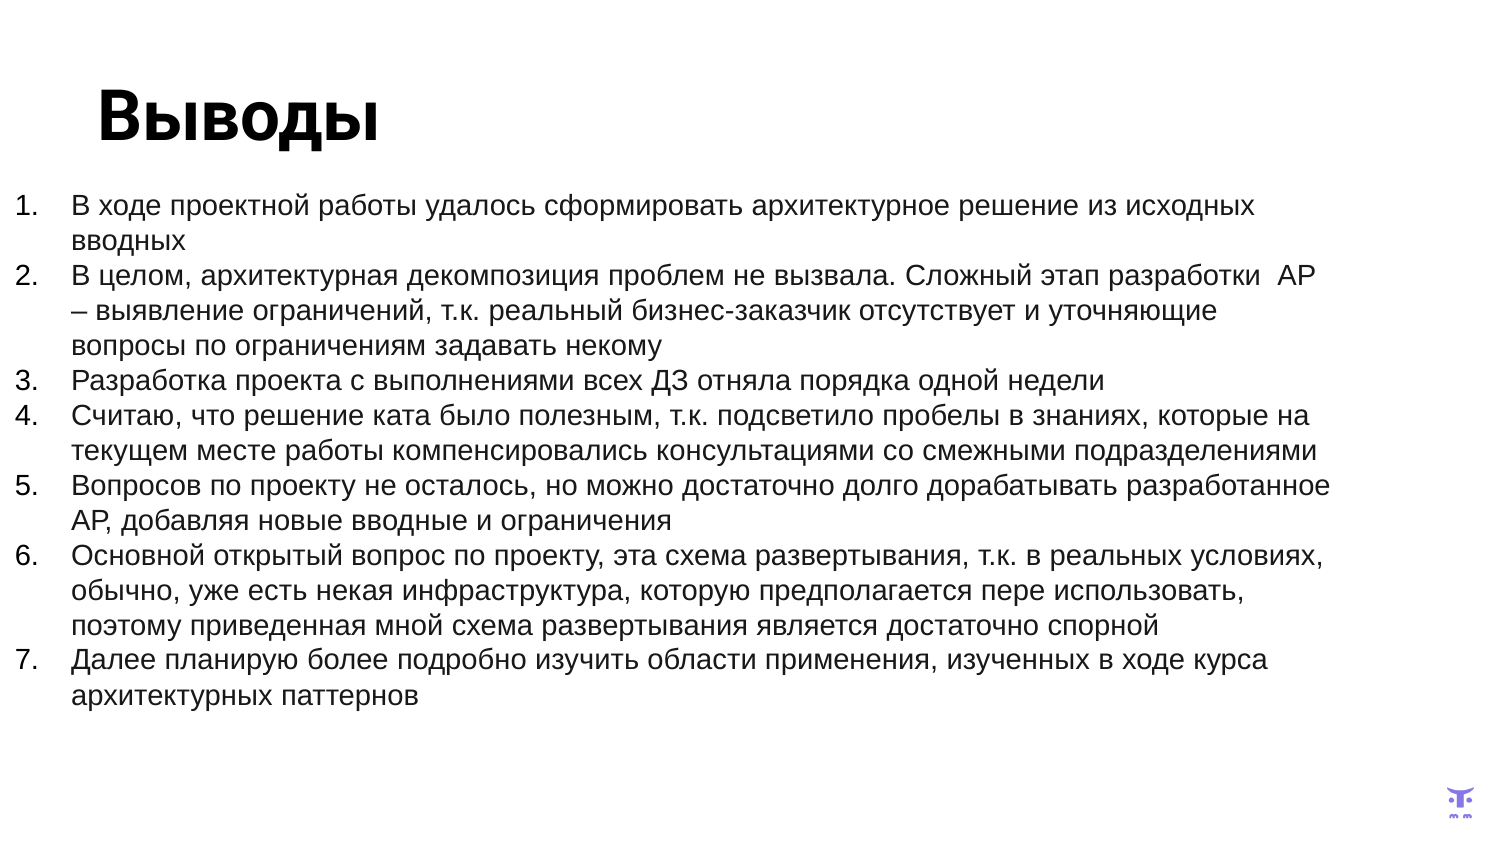

# Выводы

В ходе проектной работы удалось сформировать архитектурное решение из исходных вводных
В целом, архитектурная декомпозиция проблем не вызвала. Сложный этап разработки  АР – выявление ограничений, т.к. реальный бизнес-заказчик отсутствует и уточняющие вопросы по ограничениям задавать некому
Разработка проекта с выполнениями всех ДЗ отняла порядка одной недели
Считаю, что решение ката было полезным, т.к. подсветило пробелы в знаниях, которые на текущем месте работы компенсировались консультациями со смежными подразделениями
Вопросов по проекту не осталось, но можно достаточно долго дорабатывать разработанное АР, добавляя новые вводные и ограничения
Основной открытый вопрос по проекту, эта схема развертывания, т.к. в реальных условиях, обычно, уже есть некая инфраструктура, которую предполагается пере использовать, поэтому приведенная мной схема развертывания является достаточно спорной
Далее планирую более подробно изучить области применения, изученных в ходе курса архитектурных паттернов